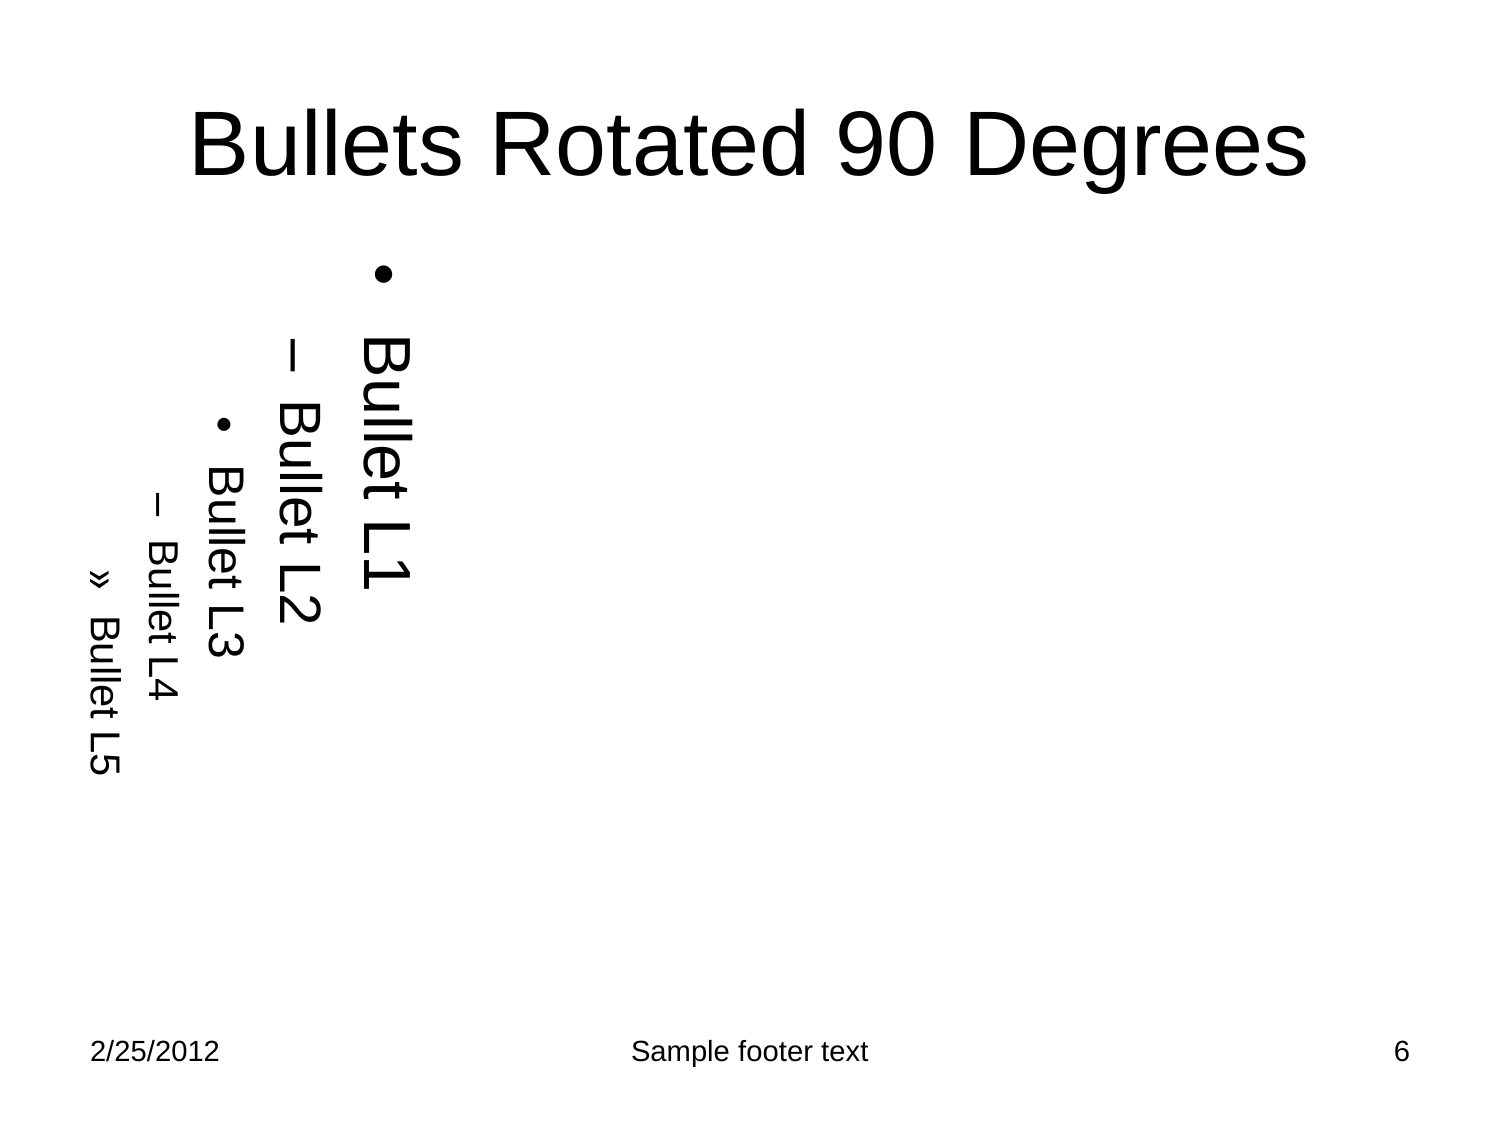

# Bullets Rotated 90 Degrees
Bullet L1
Bullet L2
Bullet L3
Bullet L4
Bullet L5
2/25/2012
Sample footer text
6